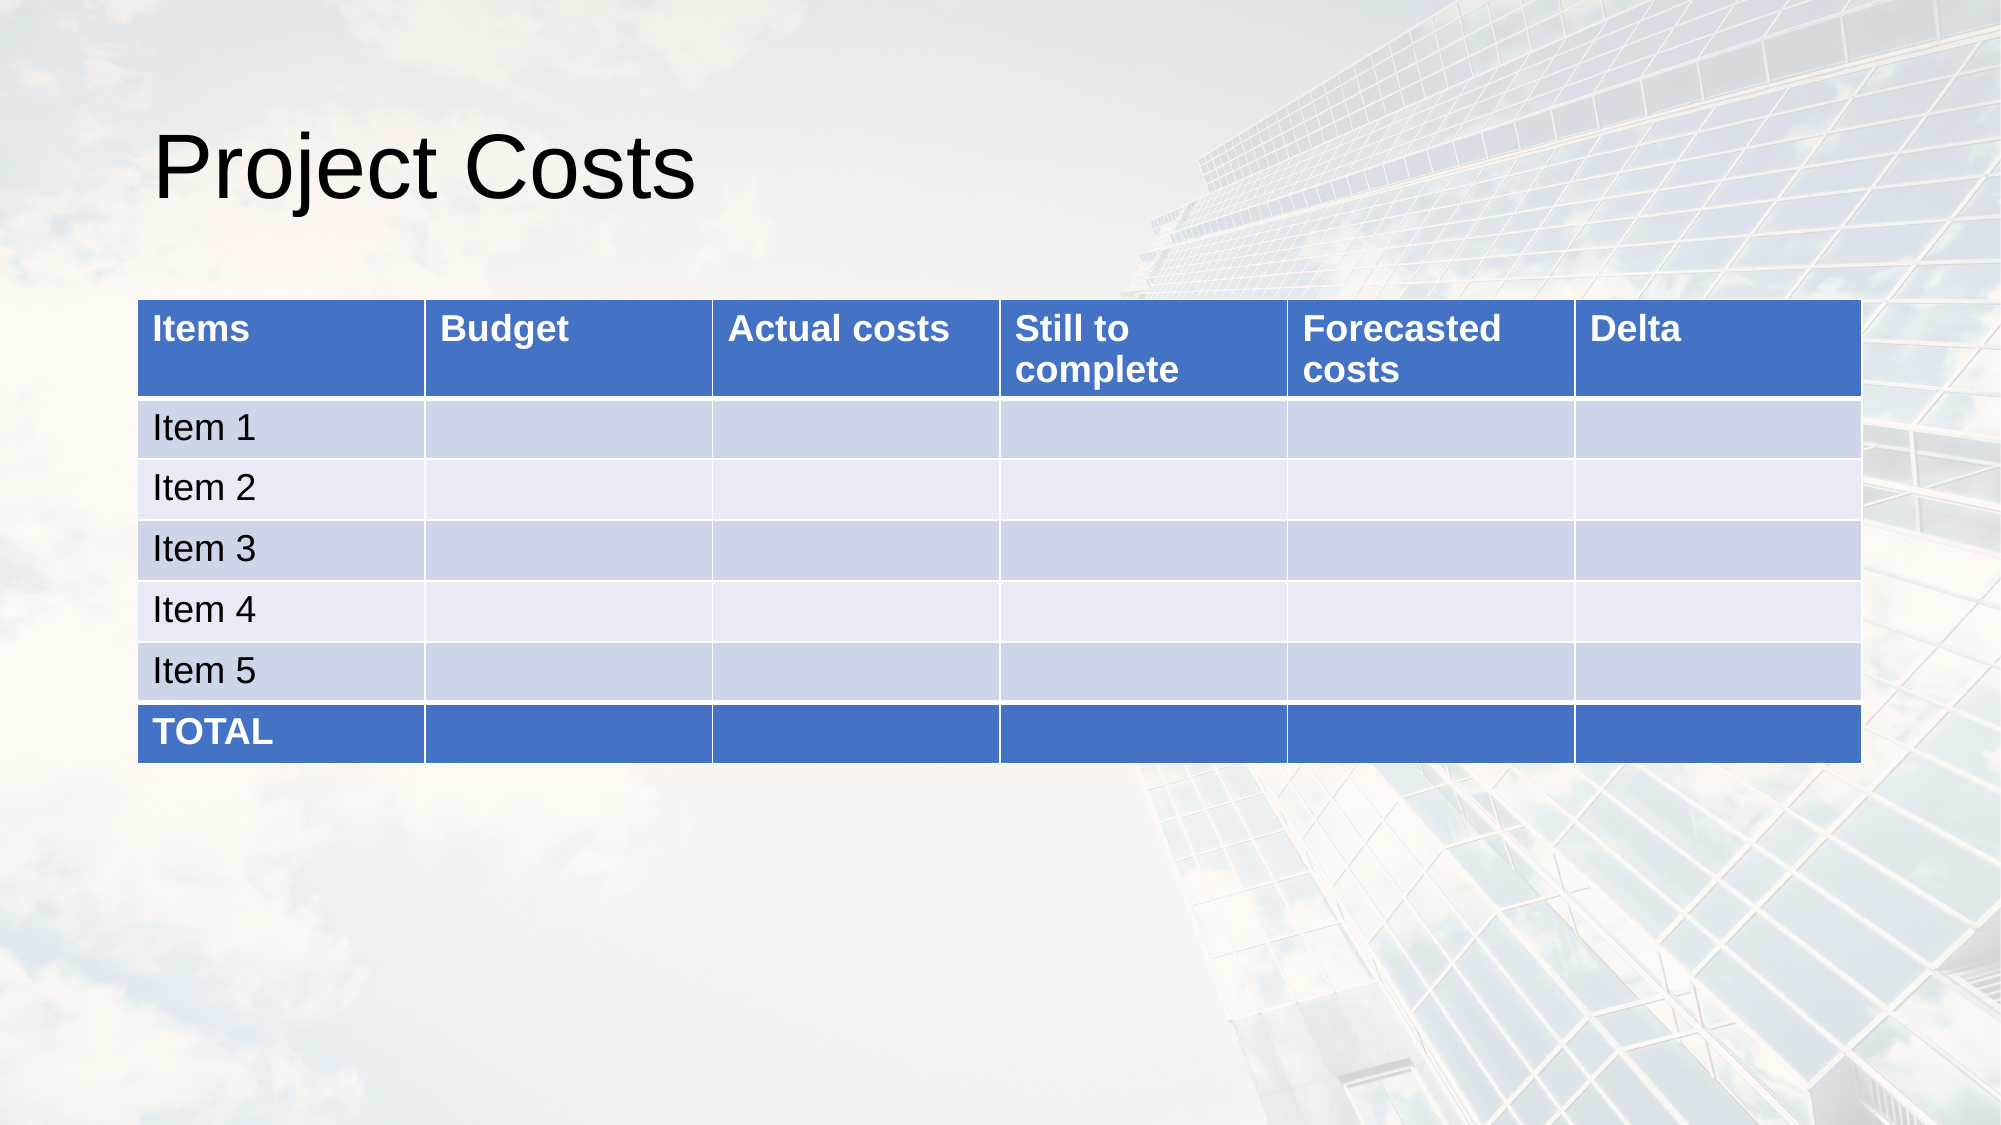

# Project Costs
| Items | Budget | Actual costs | Still to complete | Forecasted costs | Delta |
| --- | --- | --- | --- | --- | --- |
| Item 1 |  |  |  |  |  |
| Item 2 |  |  |  |  |  |
| Item 3 |  |  |  |  |  |
| Item 4 |  |  |  |  |  |
| Item 5 |  |  |  |  |  |
| TOTAL |  |  |  |  |  |